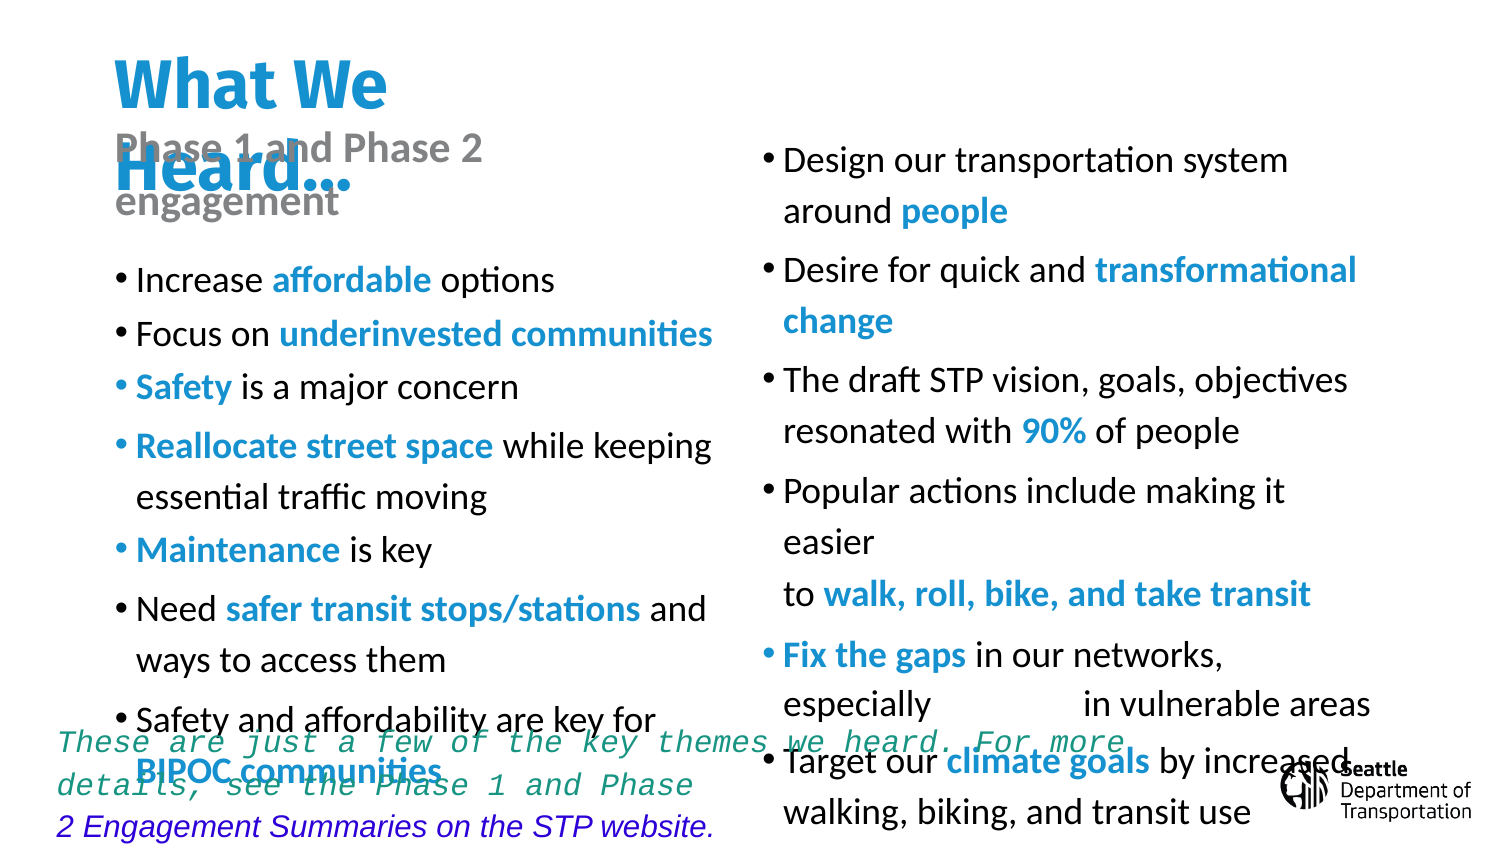

# What We Heard…
Phase 1 and Phase 2 engagement
Increase affordable options
Focus on underinvested communities
Safety is a major concern
Reallocate street space while keeping
essential traffic moving
Maintenance is key
Need safer transit stops/stations and
ways to access them
Safety and affordability are key for
BIPOC communities
Design our transportation system
around people
Desire for quick and transformational
change
The draft STP vision, goals, objectives
resonated with 90% of people
Popular actions include making it easier
to walk, roll, bike, and take transit
Fix the gaps in our networks, especially 	in vulnerable areas
Target our climate goals by increased
walking, biking, and transit use
These are just a few of the key themes we heard. For more details, see the Phase 1 and Phase
2 Engagement Summaries on the STP website.